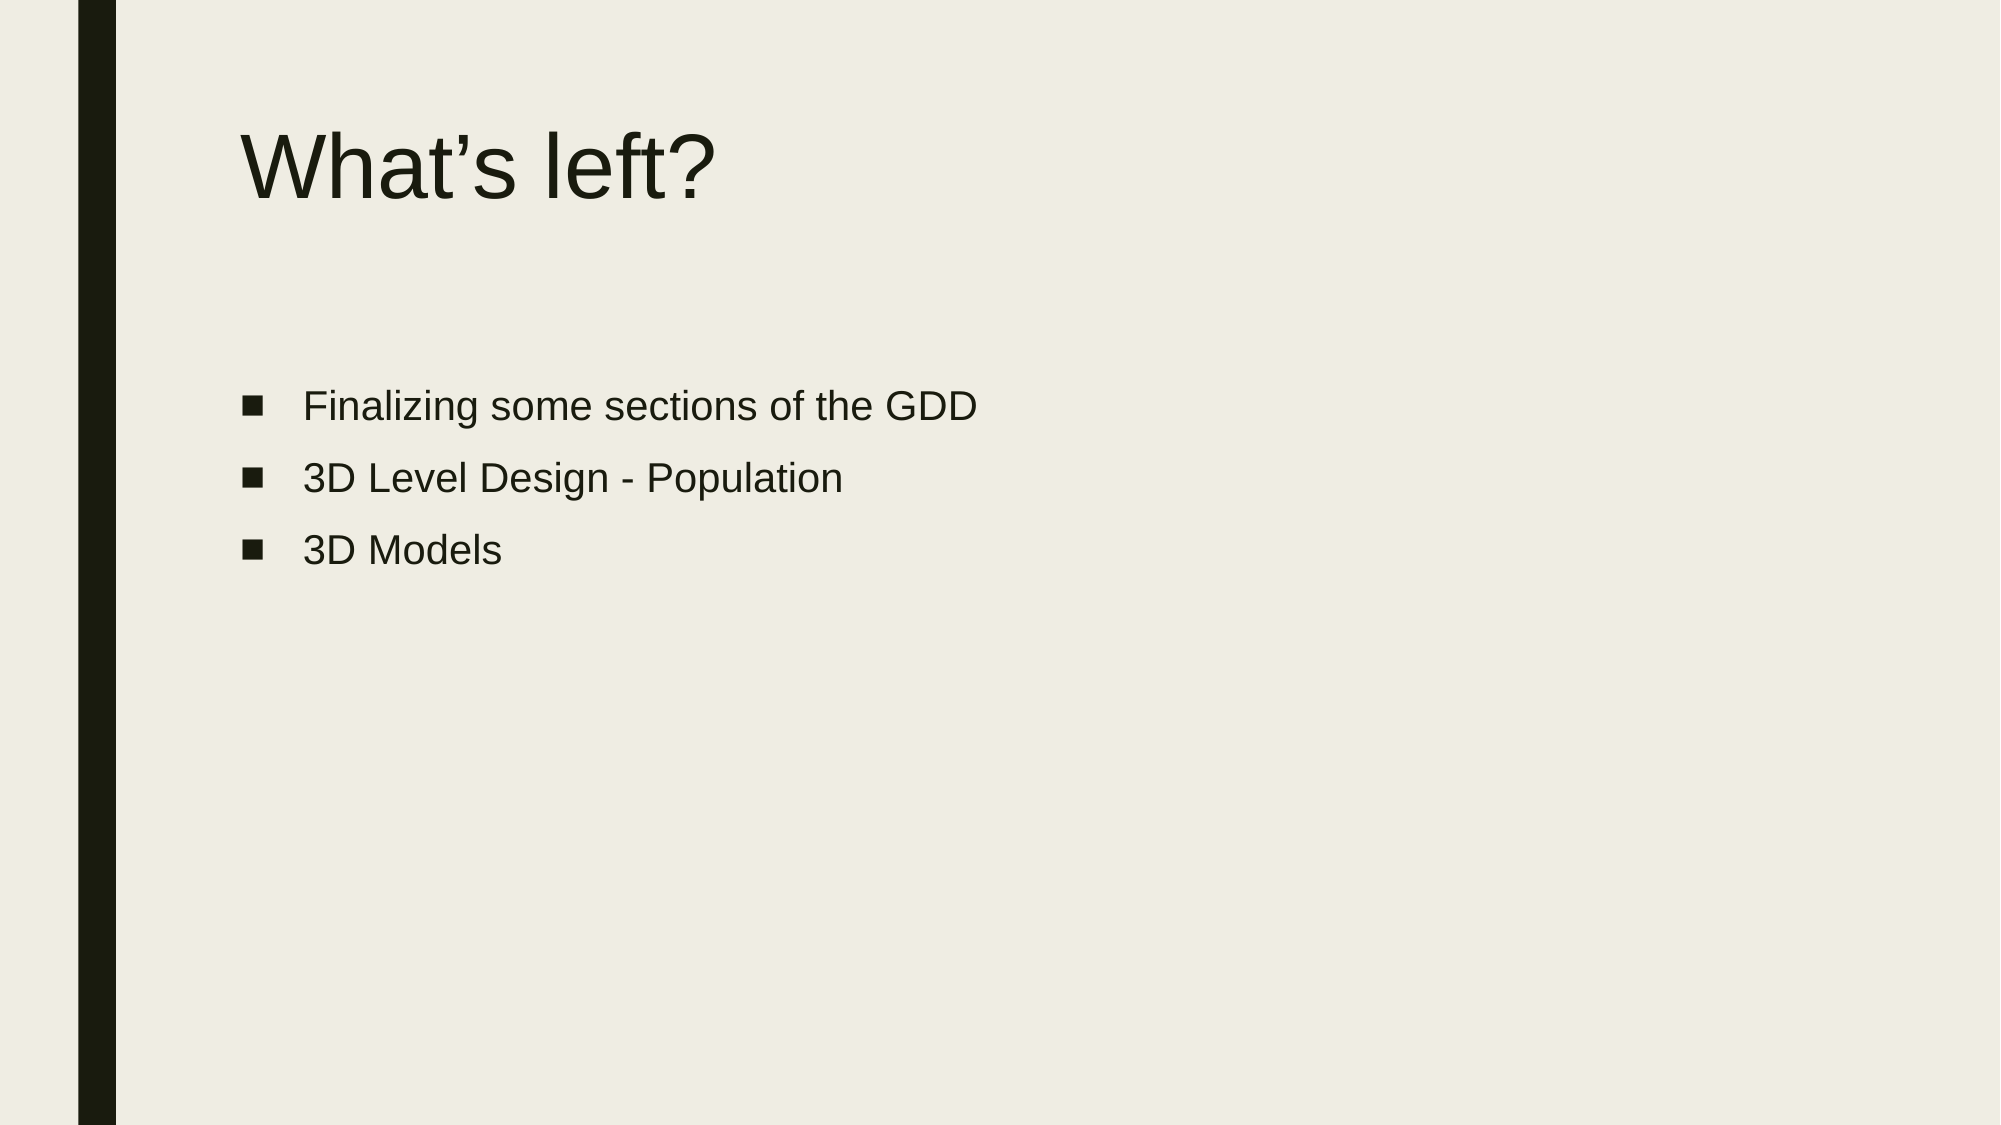

# What’s left?
Finalizing some sections of the GDD
3D Level Design - Population
3D Models